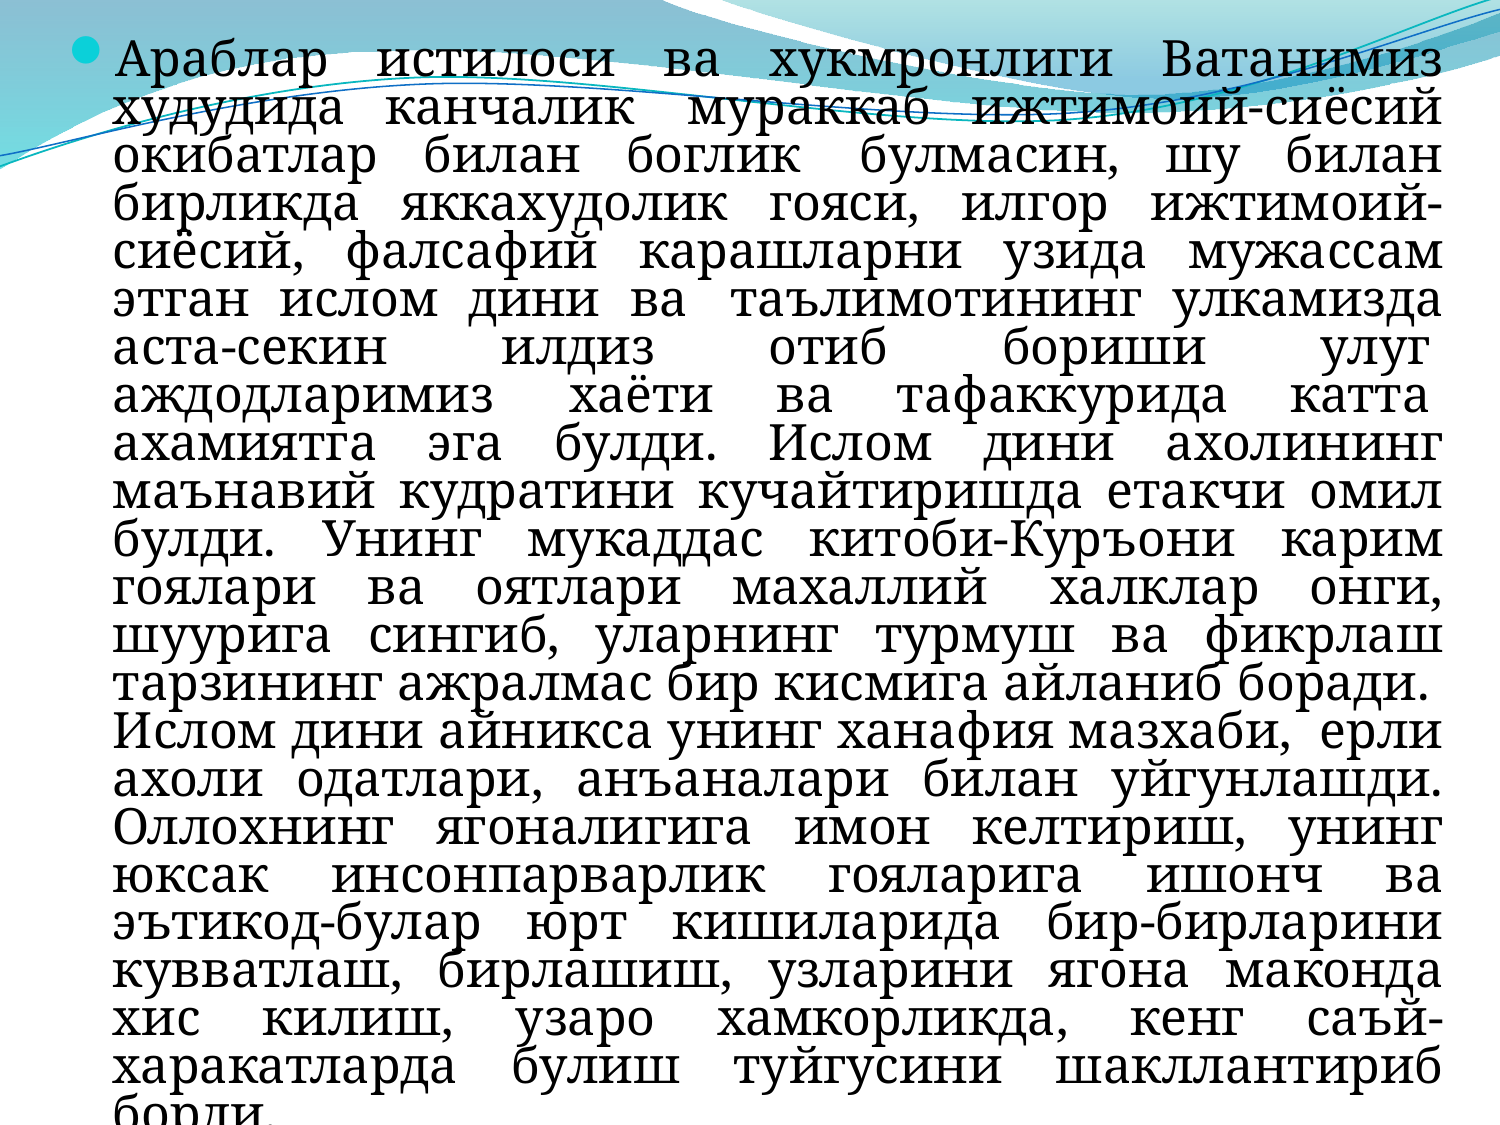

Араблар истилоси ва хукмронлиги Ватанимиз худудида канчалик  мураккаб ижтимоий-сиёсий окибатлар билан боглик  булмасин, шу билан бирликда яккахудолик гояси, илгор ижтимоий-сиёсий, фалсафий карашларни узида мужассам этган ислом дини ва  таълимотининг улкамизда аста-секин илдиз отиб бориши улуг  аждодларимиз  хаёти ва тафаккурида катта  ахамиятга эга булди. Ислом дини ахолининг маънавий кудратини кучайтиришда етакчи омил булди. Унинг мукаддас китоби-Куръони карим гоялари ва оятлари махаллий  халклар онги, шуурига сингиб, уларнинг турмуш ва фикрлаш тарзининг ажралмас бир кисмига айланиб боради.  Ислом дини айникса унинг ханафия мазхаби,  ерли ахоли одатлари, анъаналари билан уйгунлашди. Оллохнинг ягоналигига имон келтириш, унинг юксак инсонпарварлик гояларига ишонч ва эътикод-булар юрт кишиларида бир-бирларини кувватлаш, бирлашиш, узларини ягона маконда хис килиш, узаро хамкорликда, кенг саъй-харакатларда булиш туйгусини шакллантириб борди.